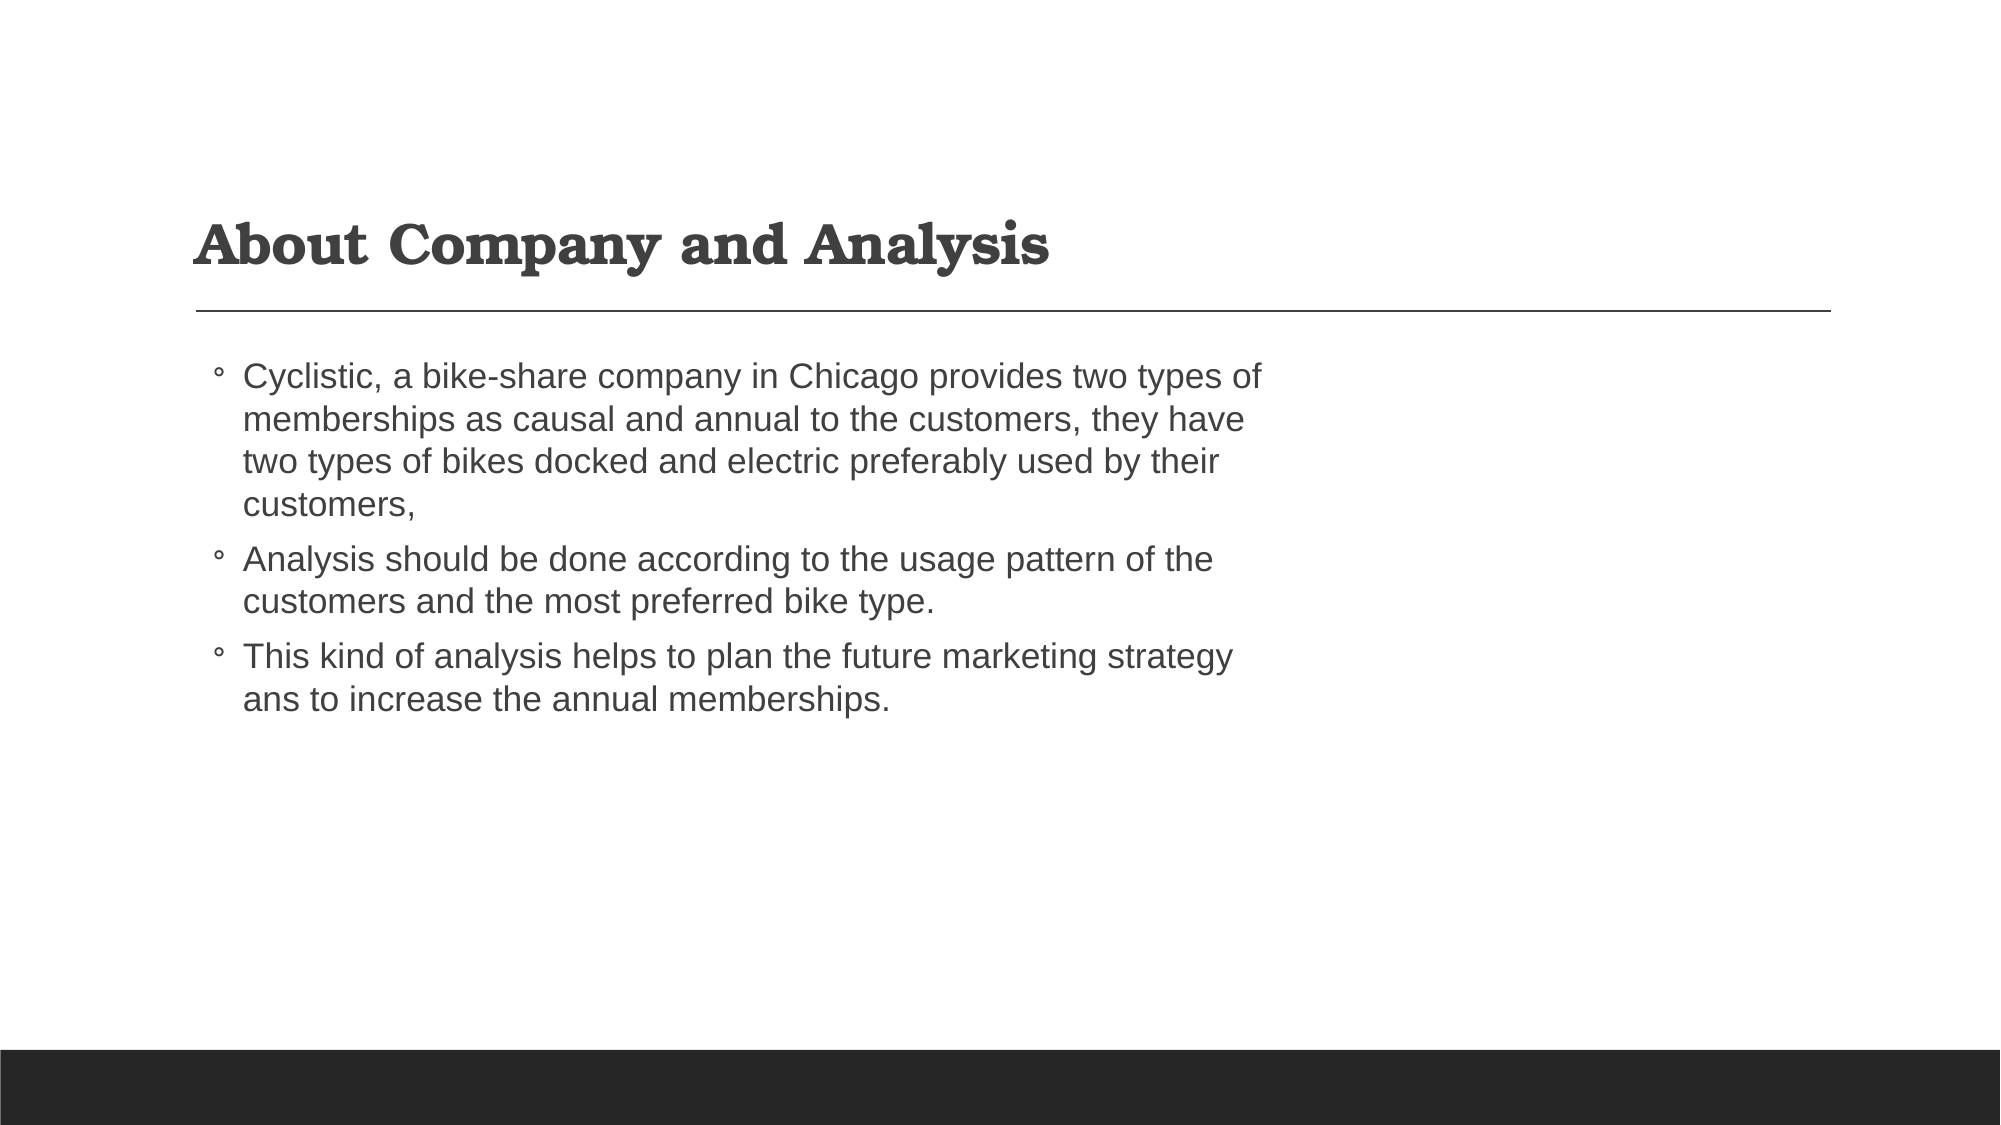

# About Company and Analysis
Cyclistic, a bike-share company in Chicago provides two types of memberships as causal and annual to the customers, they have two types of bikes docked and electric preferably used by their customers,
Analysis should be done according to the usage pattern of the customers and the most preferred bike type.
This kind of analysis helps to plan the future marketing strategy ans to increase the annual memberships.